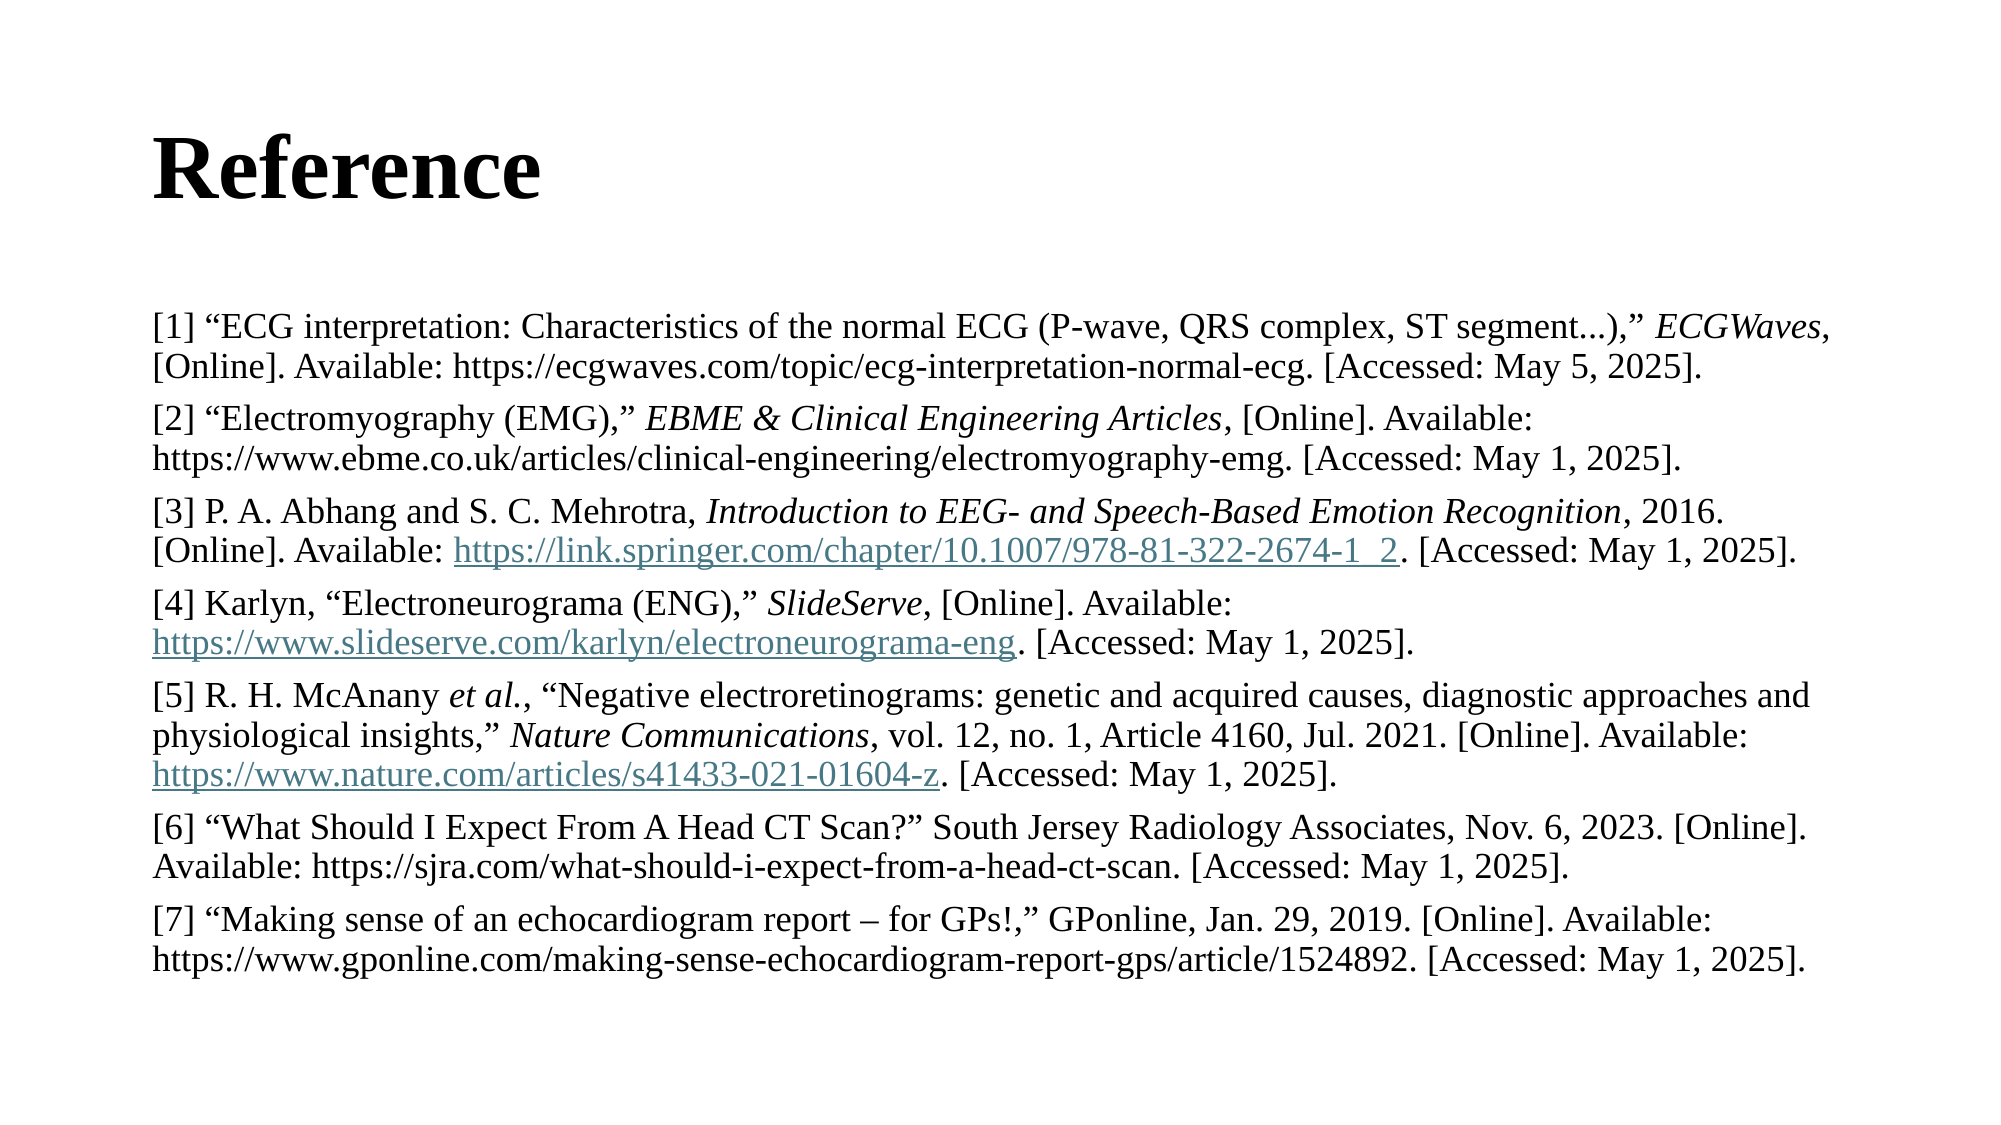

# Reference
[1] “ECG interpretation: Characteristics of the normal ECG (P-wave, QRS complex, ST segment...),” ECGWaves, [Online]. Available: https://ecgwaves.com/topic/ecg-interpretation-normal-ecg. [Accessed: May 5, 2025].
[2] “Electromyography (EMG),” EBME & Clinical Engineering Articles, [Online]. Available: https://www.ebme.co.uk/articles/clinical-engineering/electromyography-emg. [Accessed: May 1, 2025].
[3] P. A. Abhang and S. C. Mehrotra, Introduction to EEG- and Speech-Based Emotion Recognition, 2016. [Online]. Available: https://link.springer.com/chapter/10.1007/978-81-322-2674-1_2. [Accessed: May 1, 2025].
[4] Karlyn, “Electroneurograma (ENG),” SlideServe, [Online]. Available: https://www.slideserve.com/karlyn/electroneurograma-eng. [Accessed: May 1, 2025].
[5] R. H. McAnany et al., “Negative electroretinograms: genetic and acquired causes, diagnostic approaches and physiological insights,” Nature Communications, vol. 12, no. 1, Article 4160, Jul. 2021. [Online]. Available: https://www.nature.com/articles/s41433-021-01604-z. [Accessed: May 1, 2025].
[6] “What Should I Expect From A Head CT Scan?” South Jersey Radiology Associates, Nov. 6, 2023. [Online]. Available: https://sjra.com/what-should-i-expect-from-a-head-ct-scan. [Accessed: May 1, 2025].
[7] “Making sense of an echocardiogram report – for GPs!,” GPonline, Jan. 29, 2019. [Online]. Available: https://www.gponline.com/making-sense-echocardiogram-report-gps/article/1524892. [Accessed: May 1, 2025].